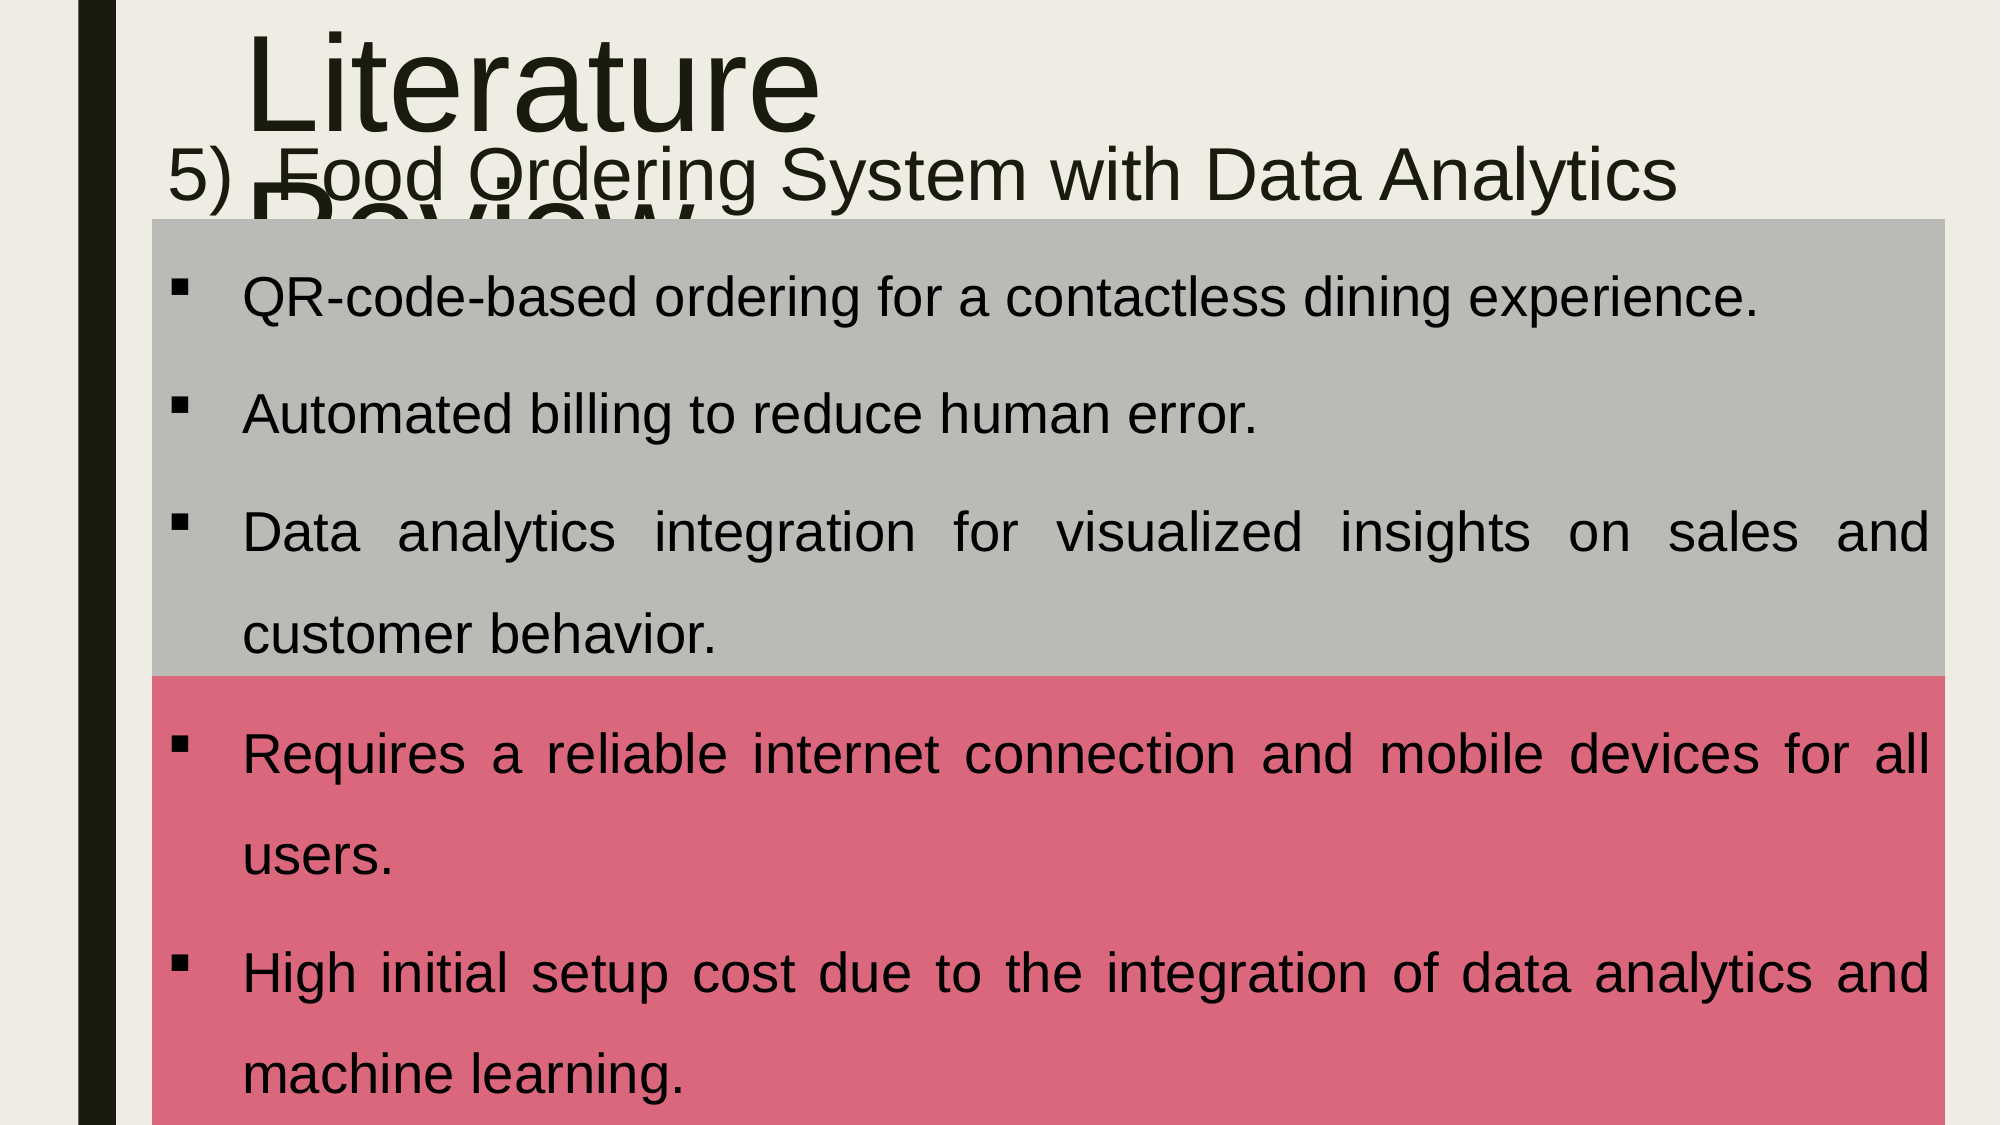

# Literature Review
5)  Food Ordering System with Data Analytics
QR-code-based ordering for a contactless dining experience.
Automated billing to reduce human error.
Data analytics integration for visualized insights on sales and customer behavior.
Machine learning for demand forecasting and strategic decision-making.

Requires a reliable internet connection and mobile devices for all users.
High initial setup cost due to the integration of data analytics and machine learning.
Potential learning curve for restaurant staff to fully utilize the analytics dashboard and forecasting features.